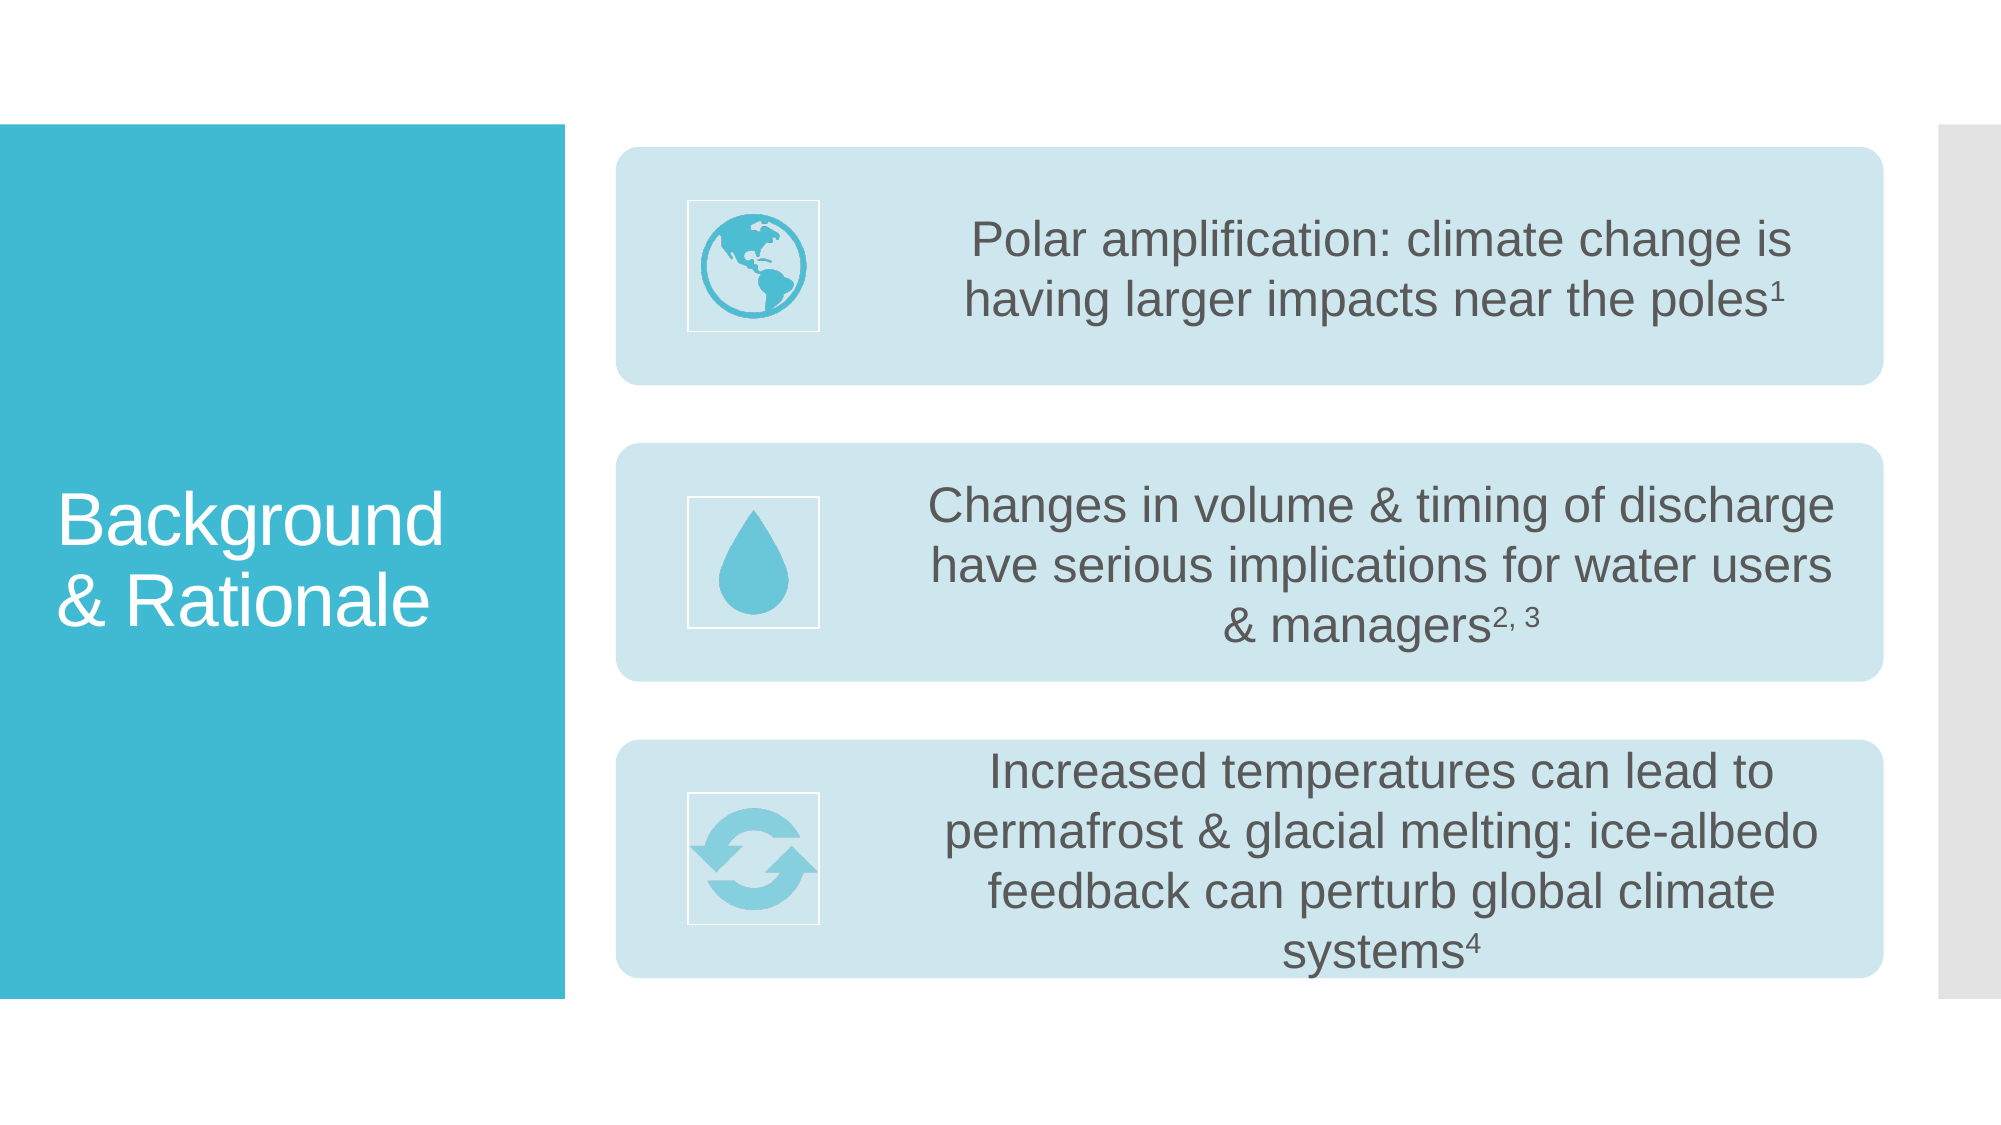

Polar amplification: climate change is having larger impacts near the poles1
Changes in volume & timing of discharge have serious implications for water users & managers2, 3
Increased temperatures can lead to permafrost & glacial melting: ice-albedo feedback can perturb global climate systems4
# Background & Rationale